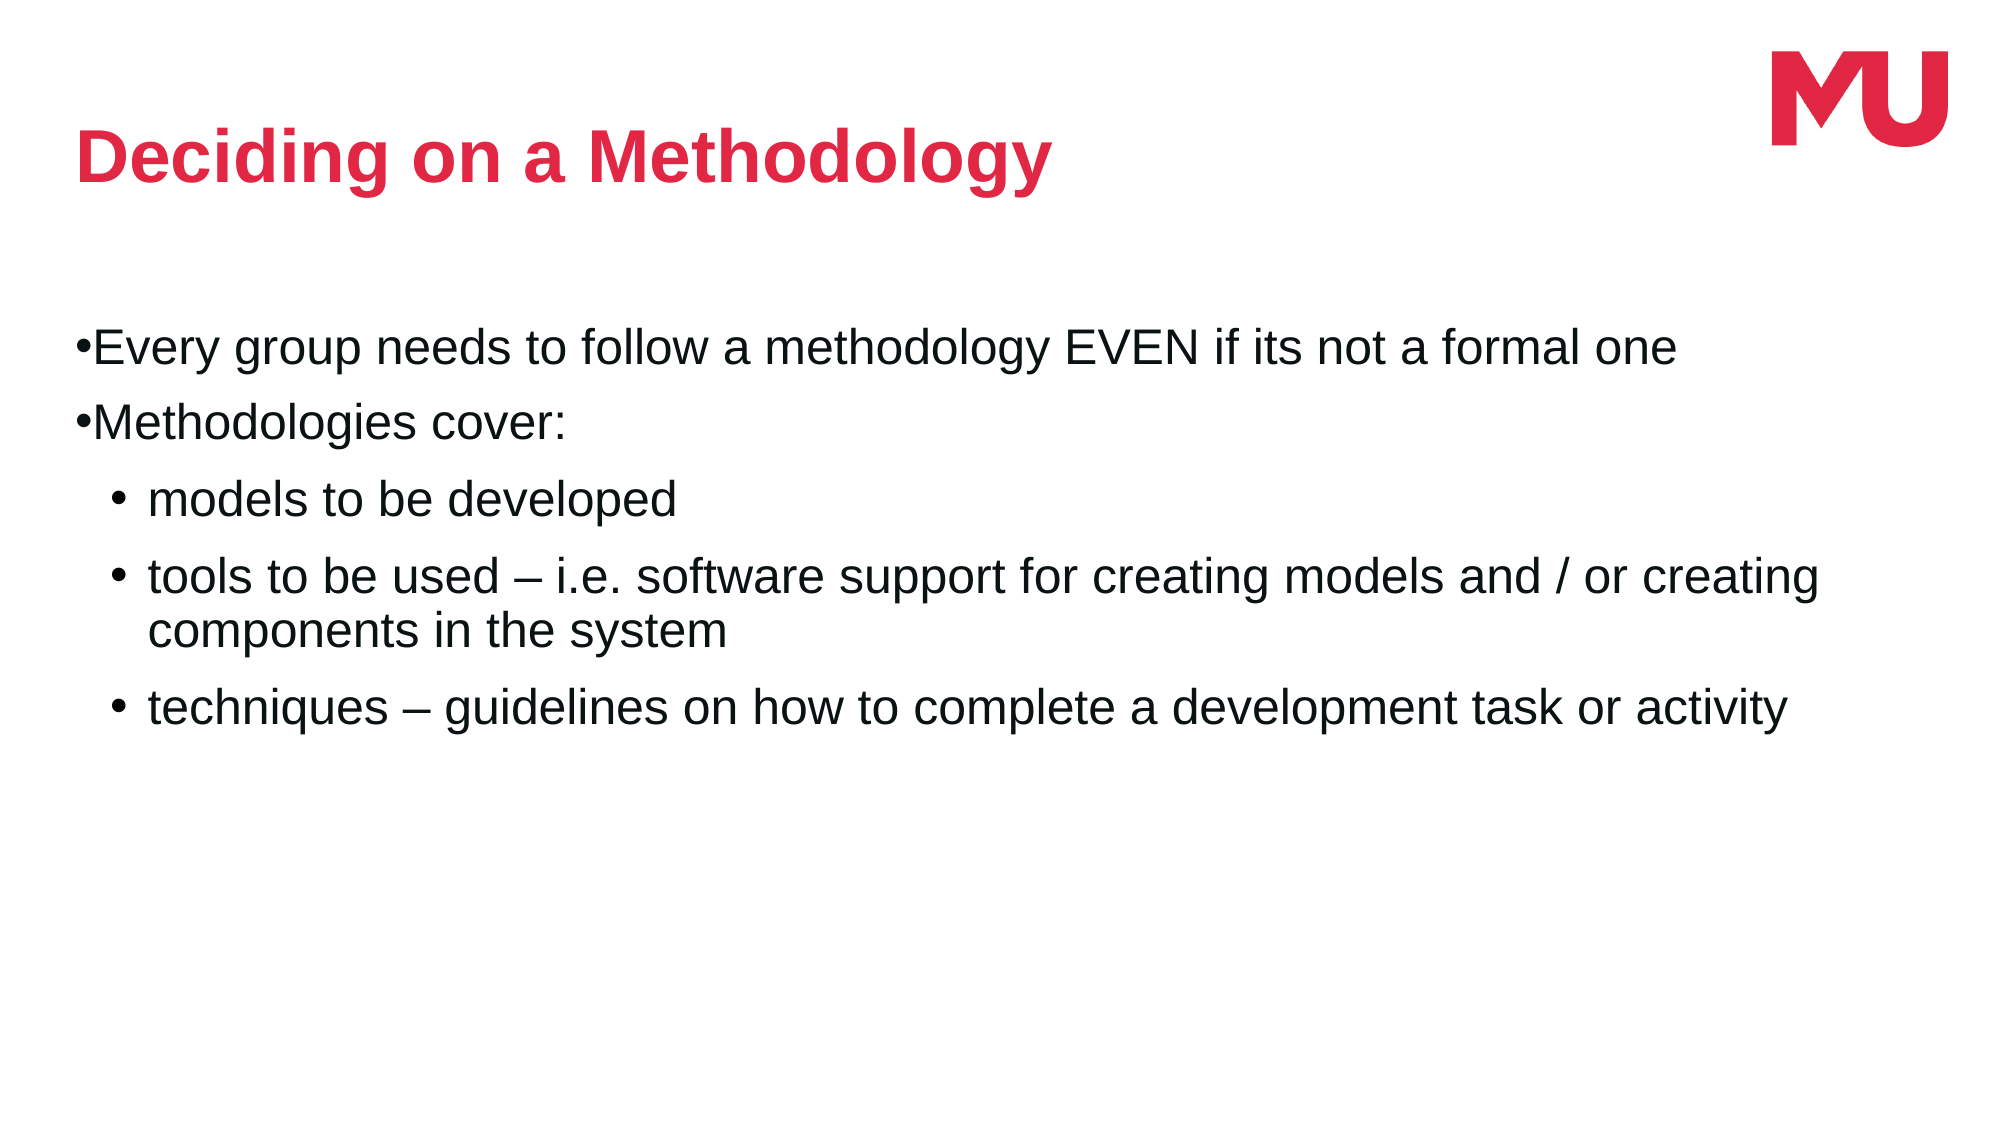

Deciding on a Methodology
Every group needs to follow a methodology EVEN if its not a formal one
Methodologies cover:
models to be developed
tools to be used – i.e. software support for creating models and / or creating components in the system
techniques – guidelines on how to complete a development task or activity